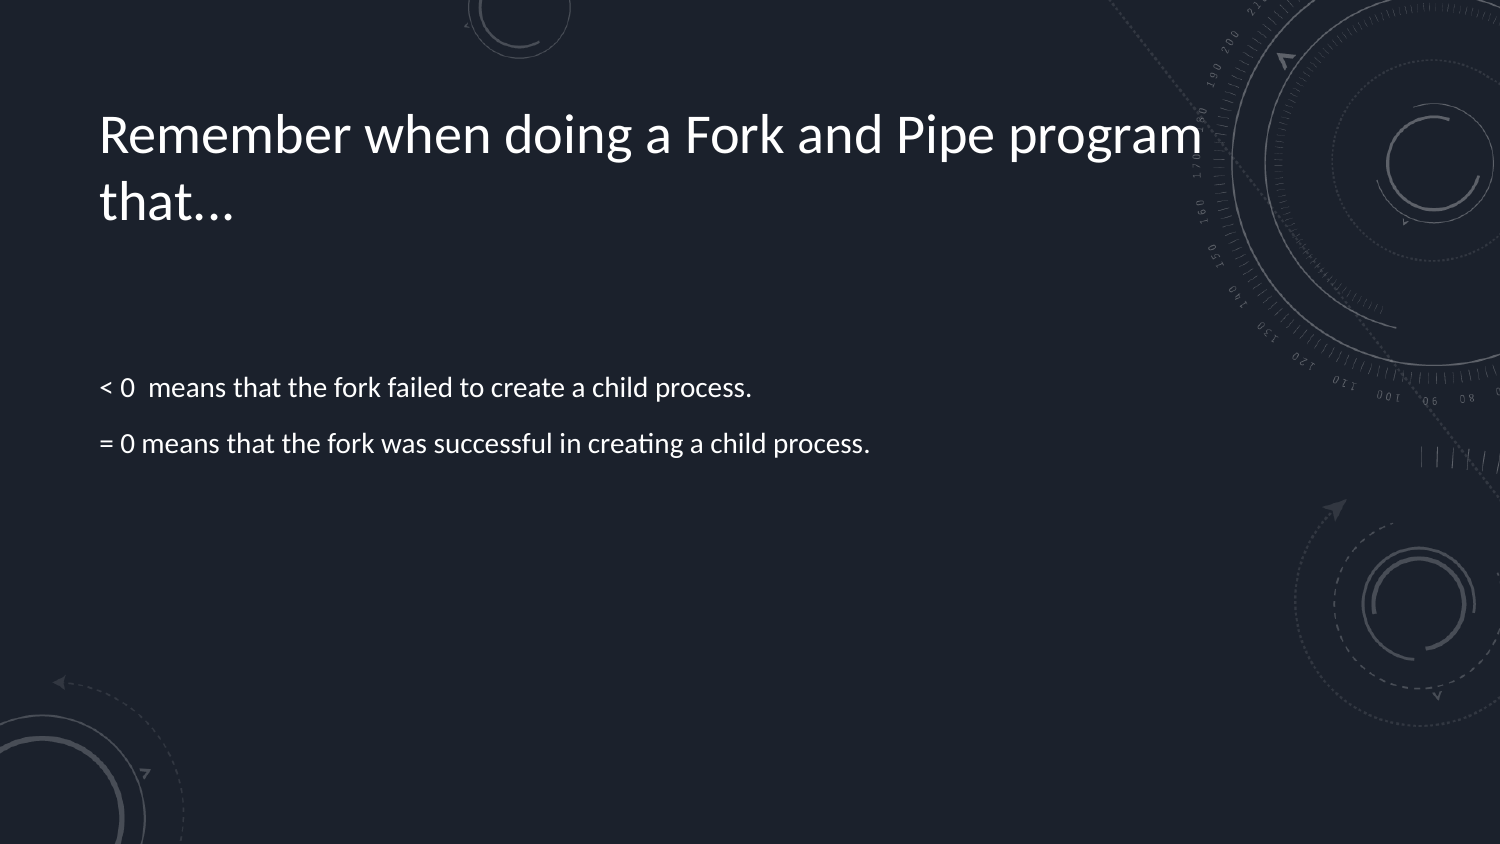

# Remember when doing a Fork and Pipe program that...
< 0  means that the fork failed to create a child process.
= 0 means that the fork was successful in creating a child process.